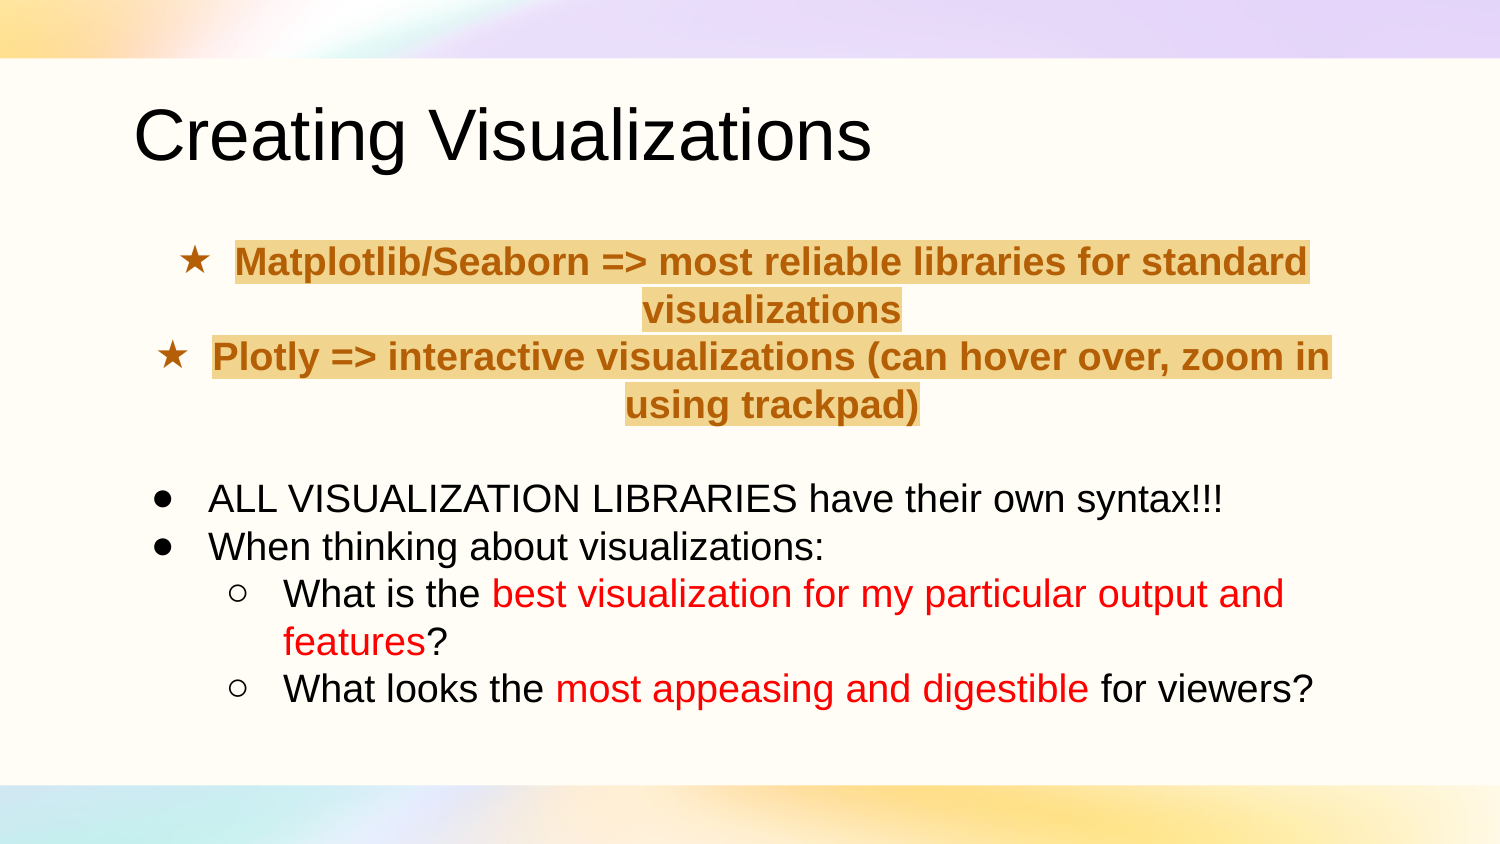

# Creating Visualizations
Matplotlib/Seaborn => most reliable libraries for standard visualizations
Plotly => interactive visualizations (can hover over, zoom in using trackpad)

ALL VISUALIZATION LIBRARIES have their own syntax!!!
When thinking about visualizations:
What is the best visualization for my particular output and features?
What looks the most appeasing and digestible for viewers?